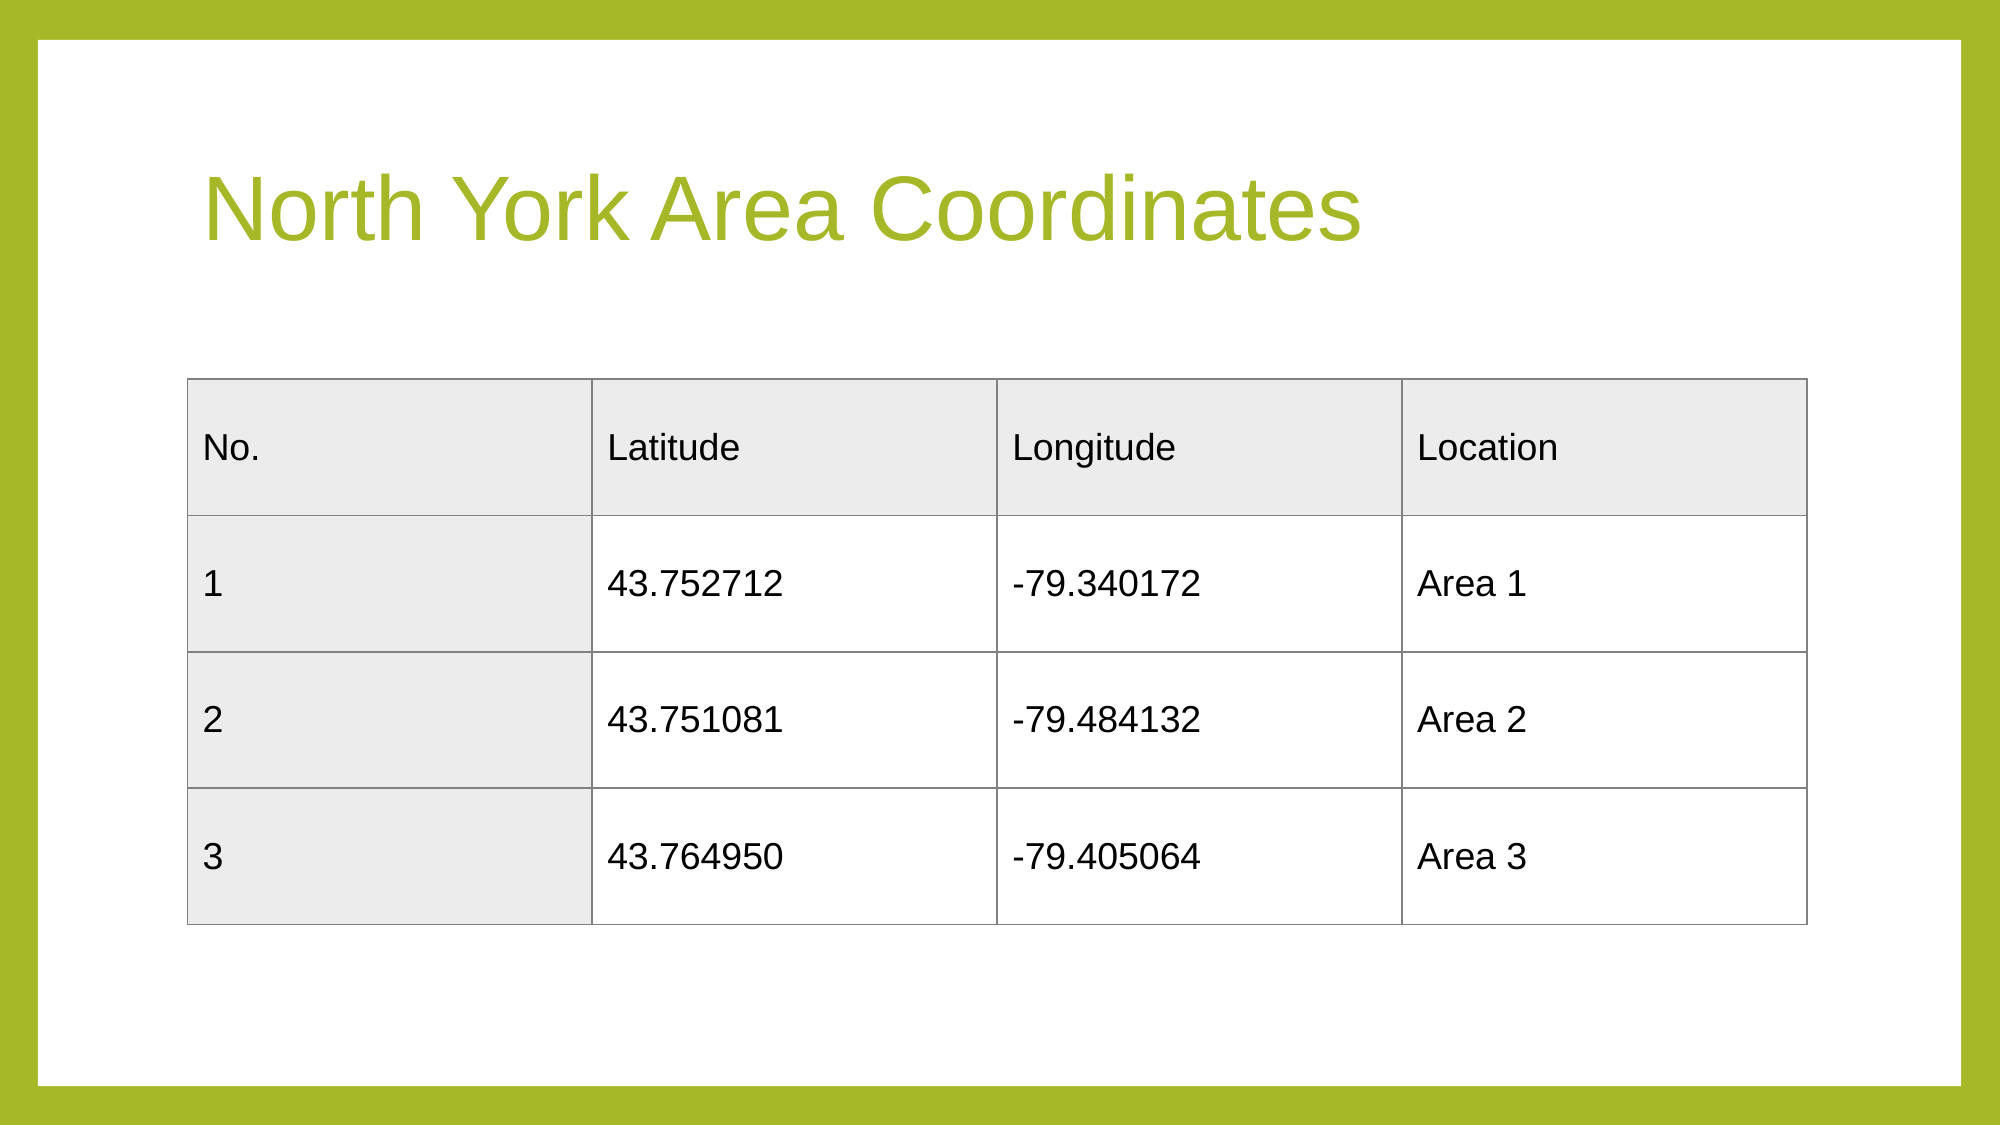

# North York Area Coordinates
| No. | Latitude | Longitude | Location |
| --- | --- | --- | --- |
| 1 | 43.752712 | -79.340172 | Area 1 |
| 2 | 43.751081 | -79.484132 | Area 2 |
| 3 | 43.764950 | -79.405064 | Area 3 |